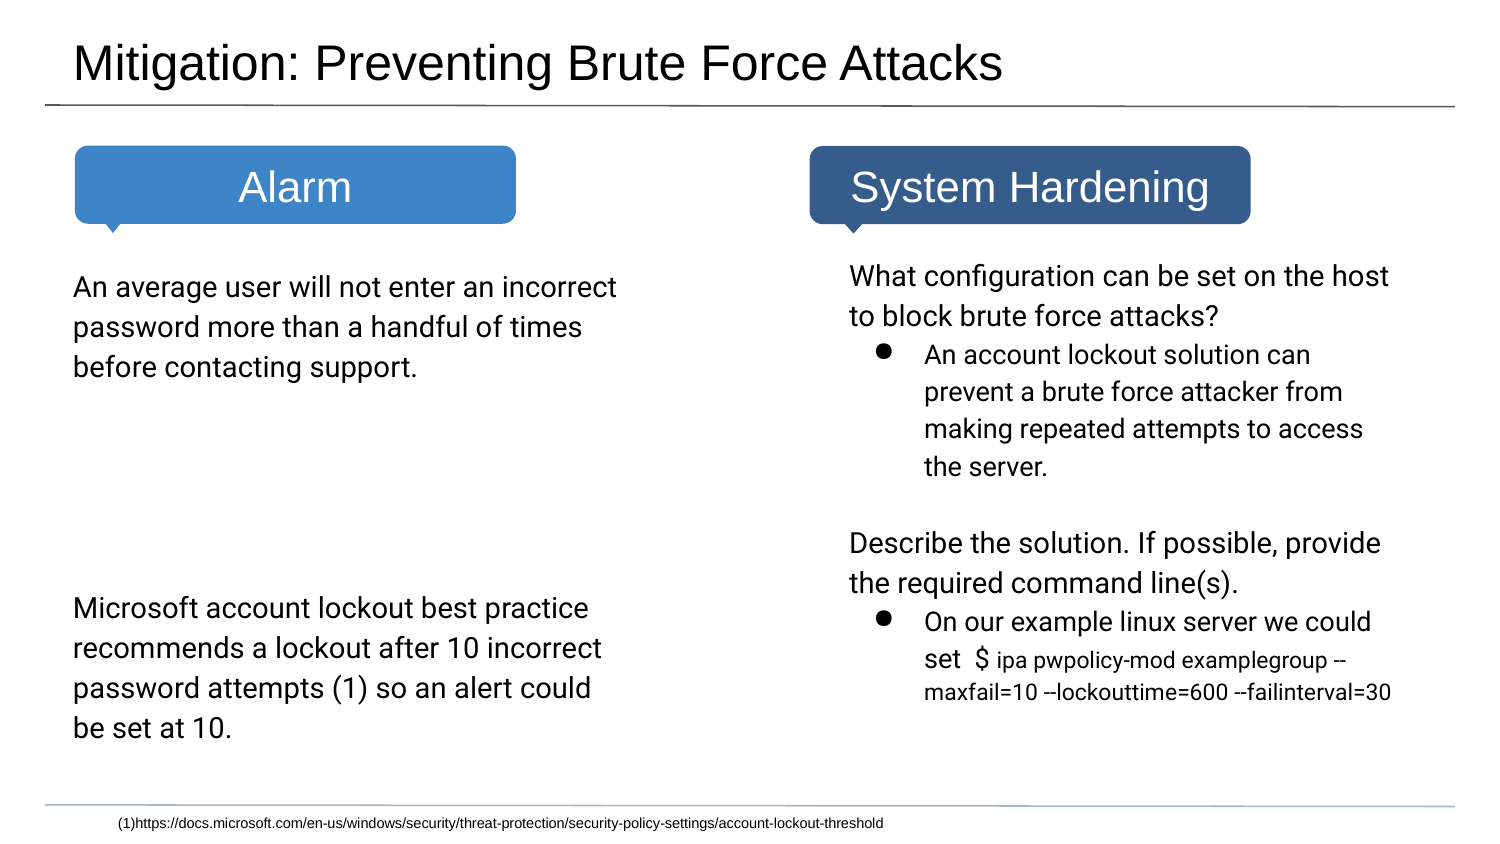

# Mitigation: Preventing Brute Force Attacks
What configuration can be set on the host to block brute force attacks?
An account lockout solution can prevent a brute force attacker from making repeated attempts to access the server.

Describe the solution. If possible, provide the required command line(s).
On our example linux server we could set  $ ipa pwpolicy-mod examplegroup --maxfail=10 --lockouttime=600 --failinterval=30
An average user will not enter an incorrect password more than a handful of times before contacting support.

Microsoft account lockout best practice recommends a lockout after 10 incorrect password attempts (1) so an alert could be set at 10.

(1)https://docs.microsoft.com/en-us/windows/security/threat-protection/security-policy-settings/account-lockout-threshold